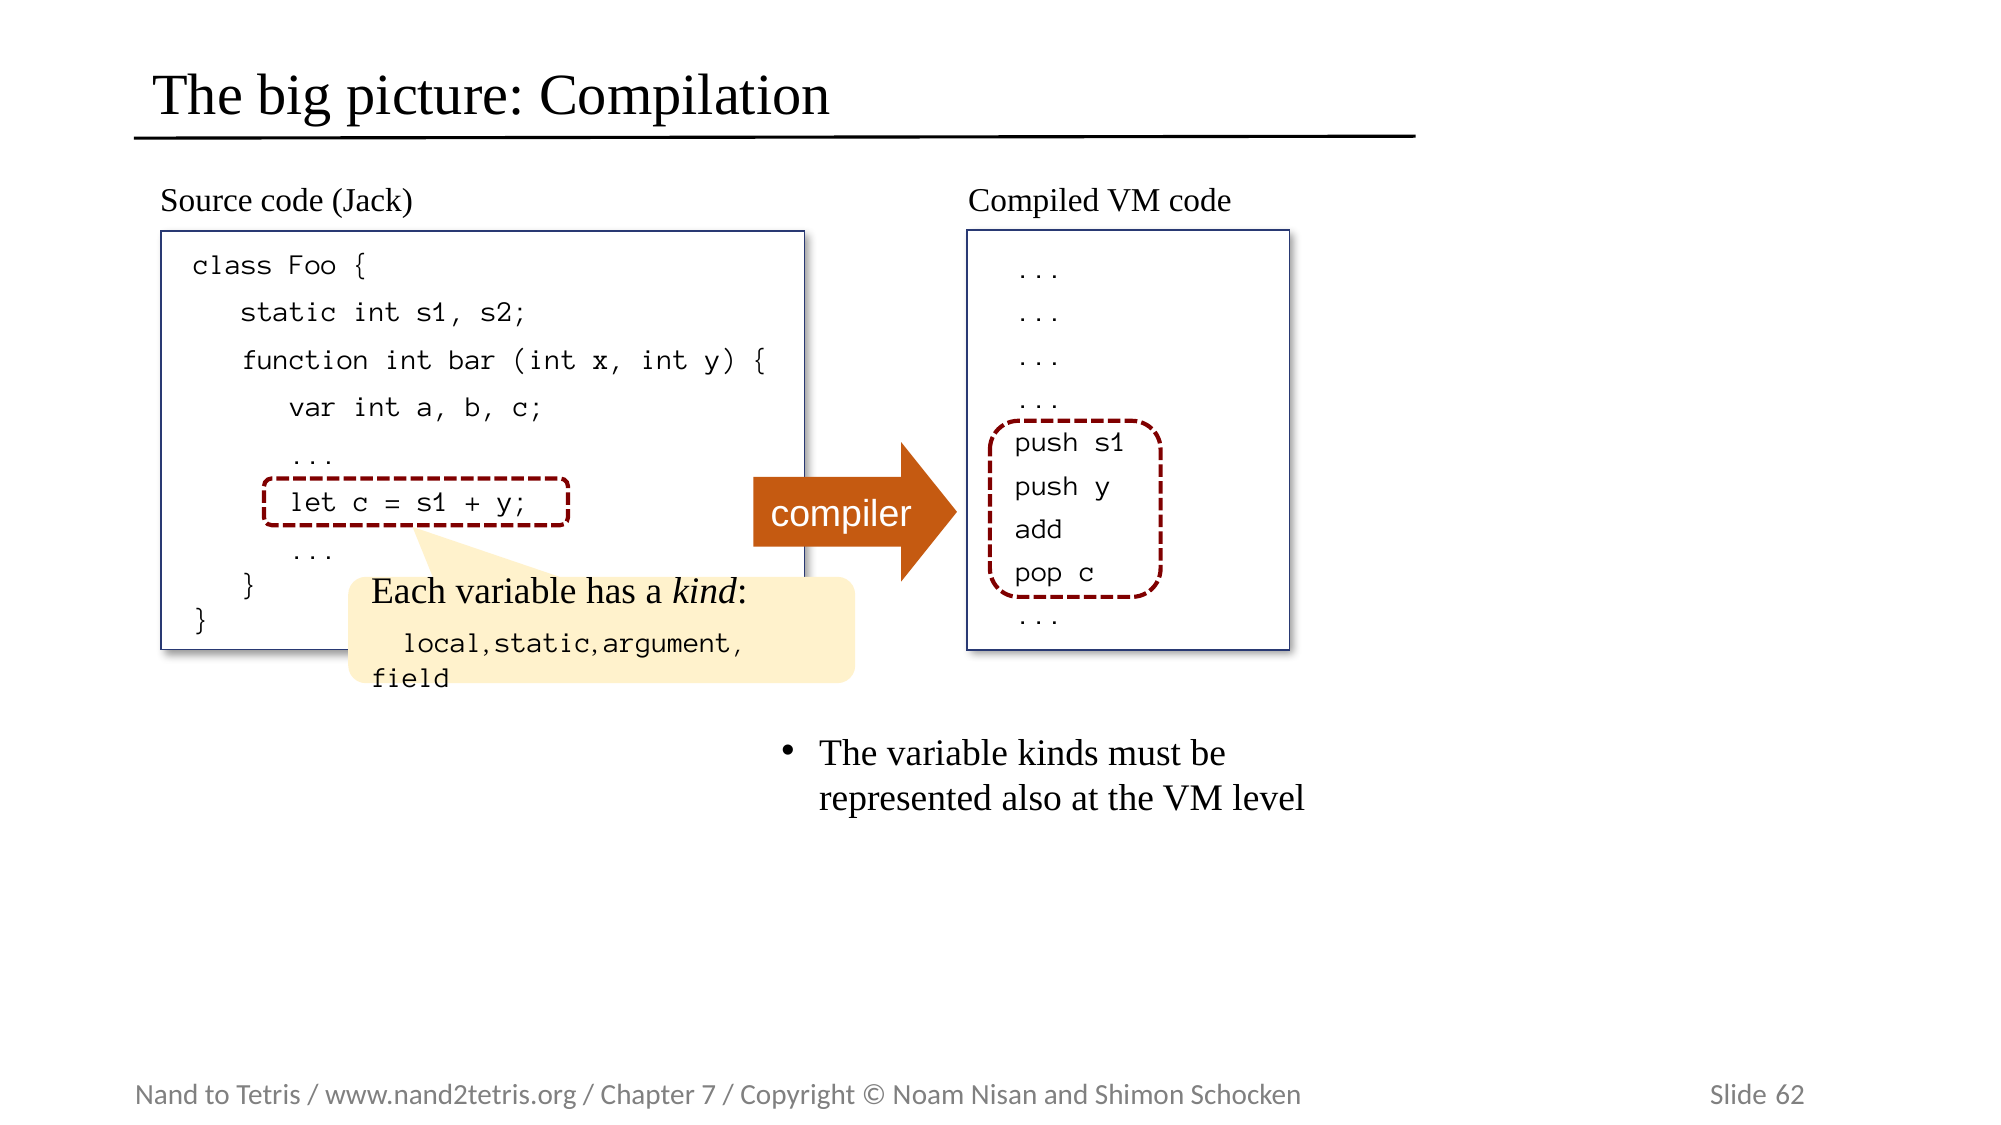

# The big picture: Compilation

Compiled VM code
Source code (Jack)
class Foo {
   static int s1, s2;
   function int bar (int x, int y) {
      var int a, b, c;
      ...
      let c = s1 + y;
      ...
   }
}
 ...
 ...
 ...
 ...
 push s1
 push y
 add
 pop c
 ...

compiler
Each variable has a kind:
  local, static, argument, field
The variable kinds must be represented also at the VM level